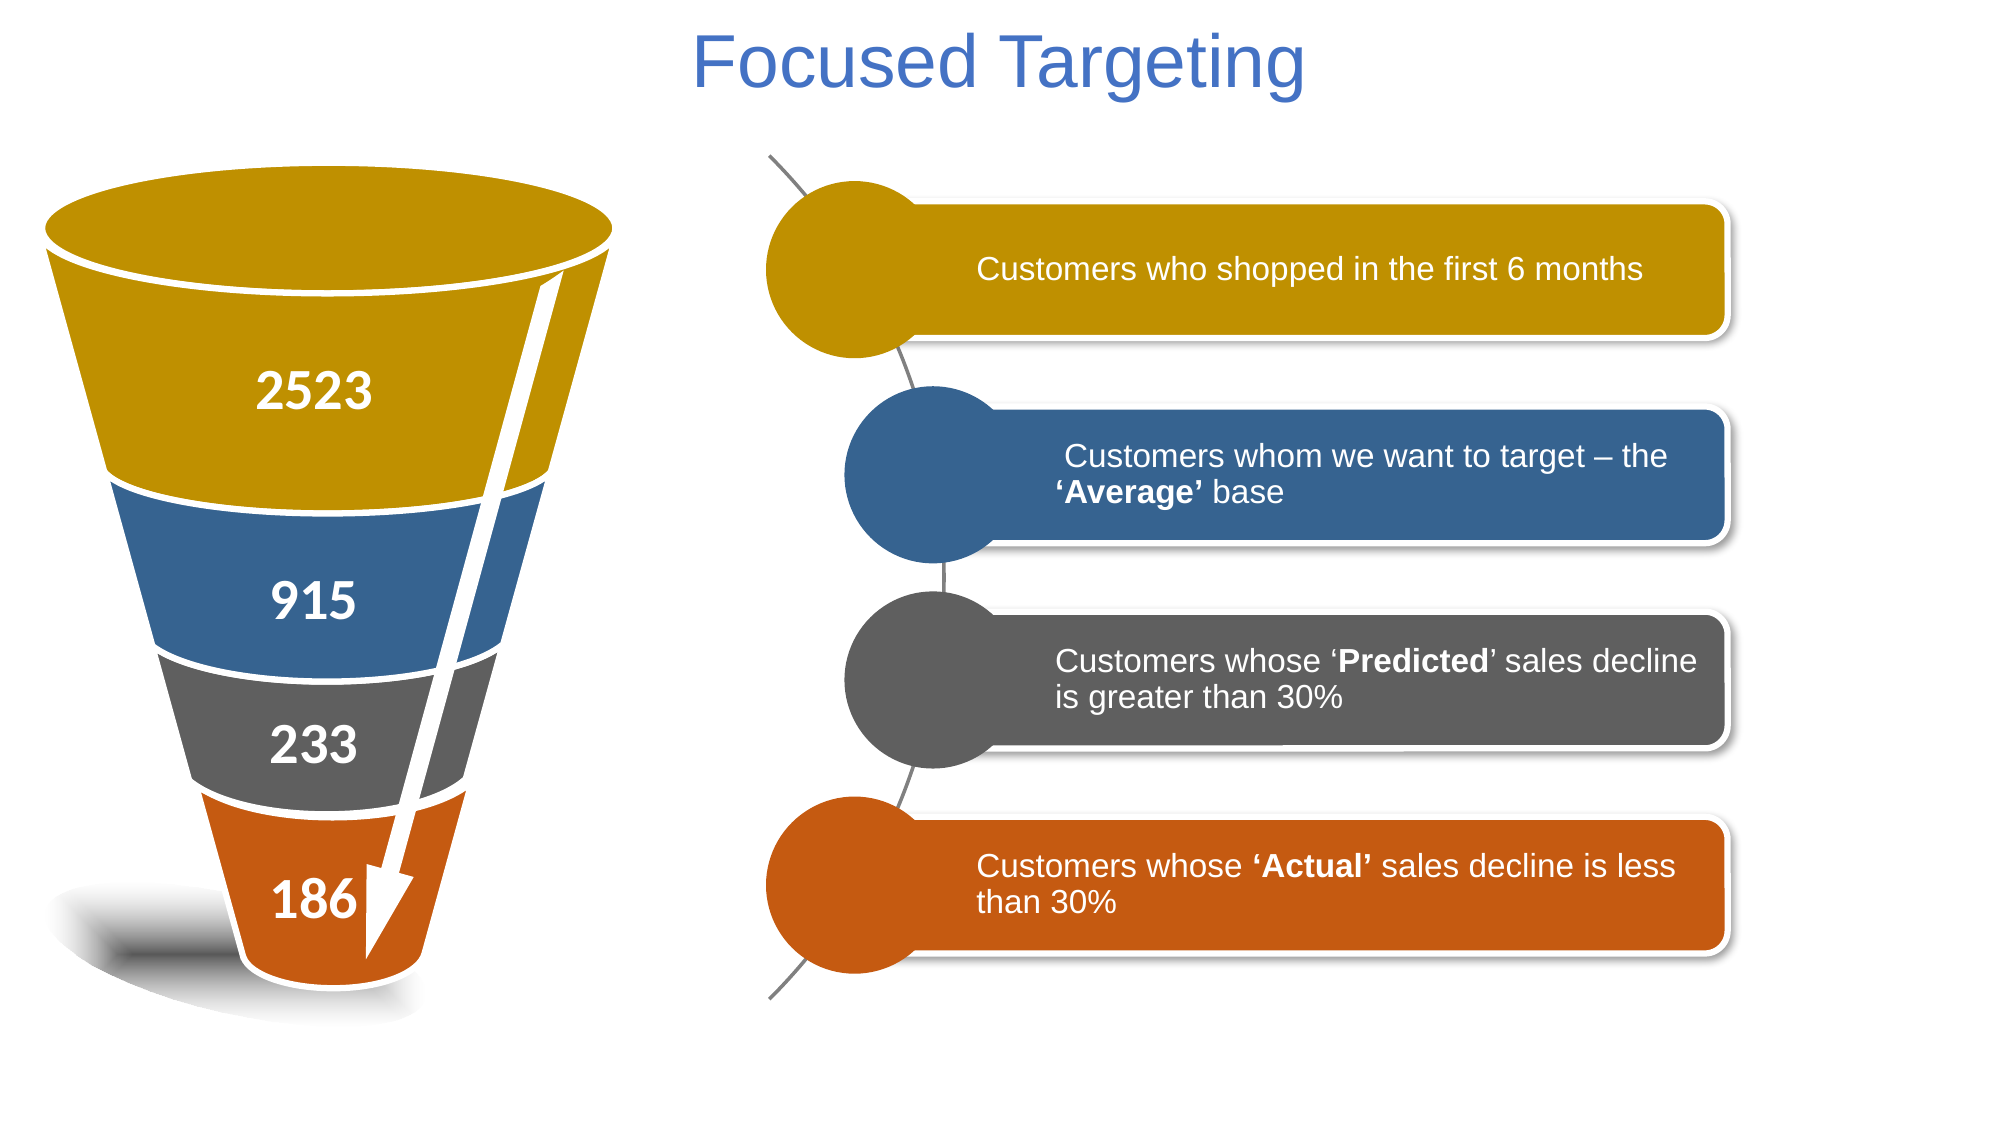

Title
Focused Targeting
Customers who shopped in the first 6 months
 Customers whom we want to target – the ‘Average’ base
Customers whose ‘Predicted’ sales decline is greater than 30%
Customers whose ‘Actual’ sales decline is less than 30%

2523

915

233

186